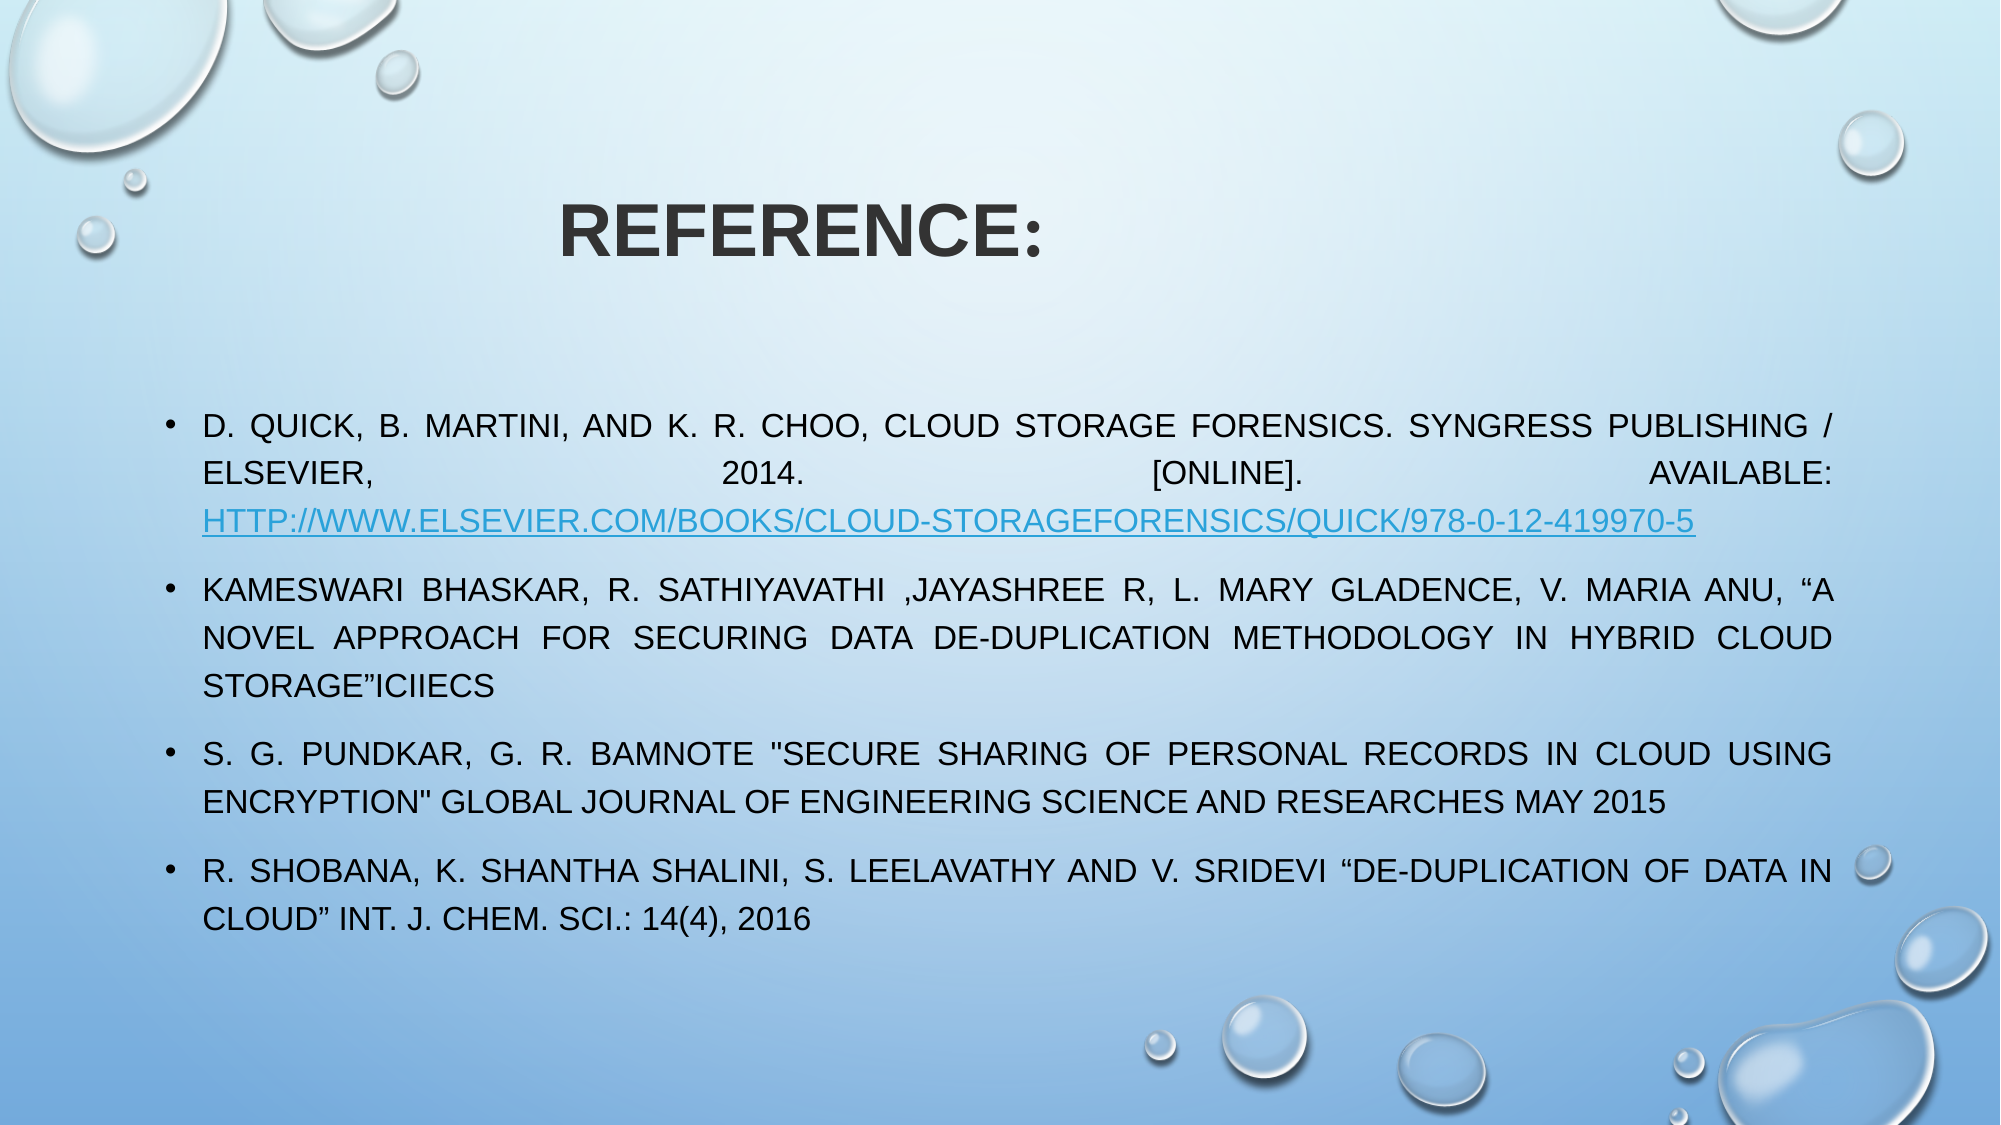

# REFERENCE:
D. Quick, B. Martini, and K. R. Choo, Cloud Storage Forensics. Syngress Publishing / Elsevier, 2014. [Online]. Available: http://www.elsevier.com/books/cloud-storageforensics/quick/978-0-12-419970-5
Kameswari Bhaskar, R. Sathiyavathi ,Jayashree R, L. Mary Gladence, V. Maria Anu, “A NOVEL APPROACH FOR SECURING DATA DE-DUPLICATION METHODOLOGY IN HYBRID CLOUD STORAGE”ICIIECS
S. G. Pundkar, G. R. Bamnote "Secure Sharing of Personal Records in Cloud using Encryption" Global Journal of Engineering Science and Researches May 2015
R. SHOBANA, K. SHANTHA SHALINI, S. LEELAVATHY and V. SRIDEVI “De-Duplication of Data in Cloud” Int. J. Chem. Sci.: 14(4), 2016